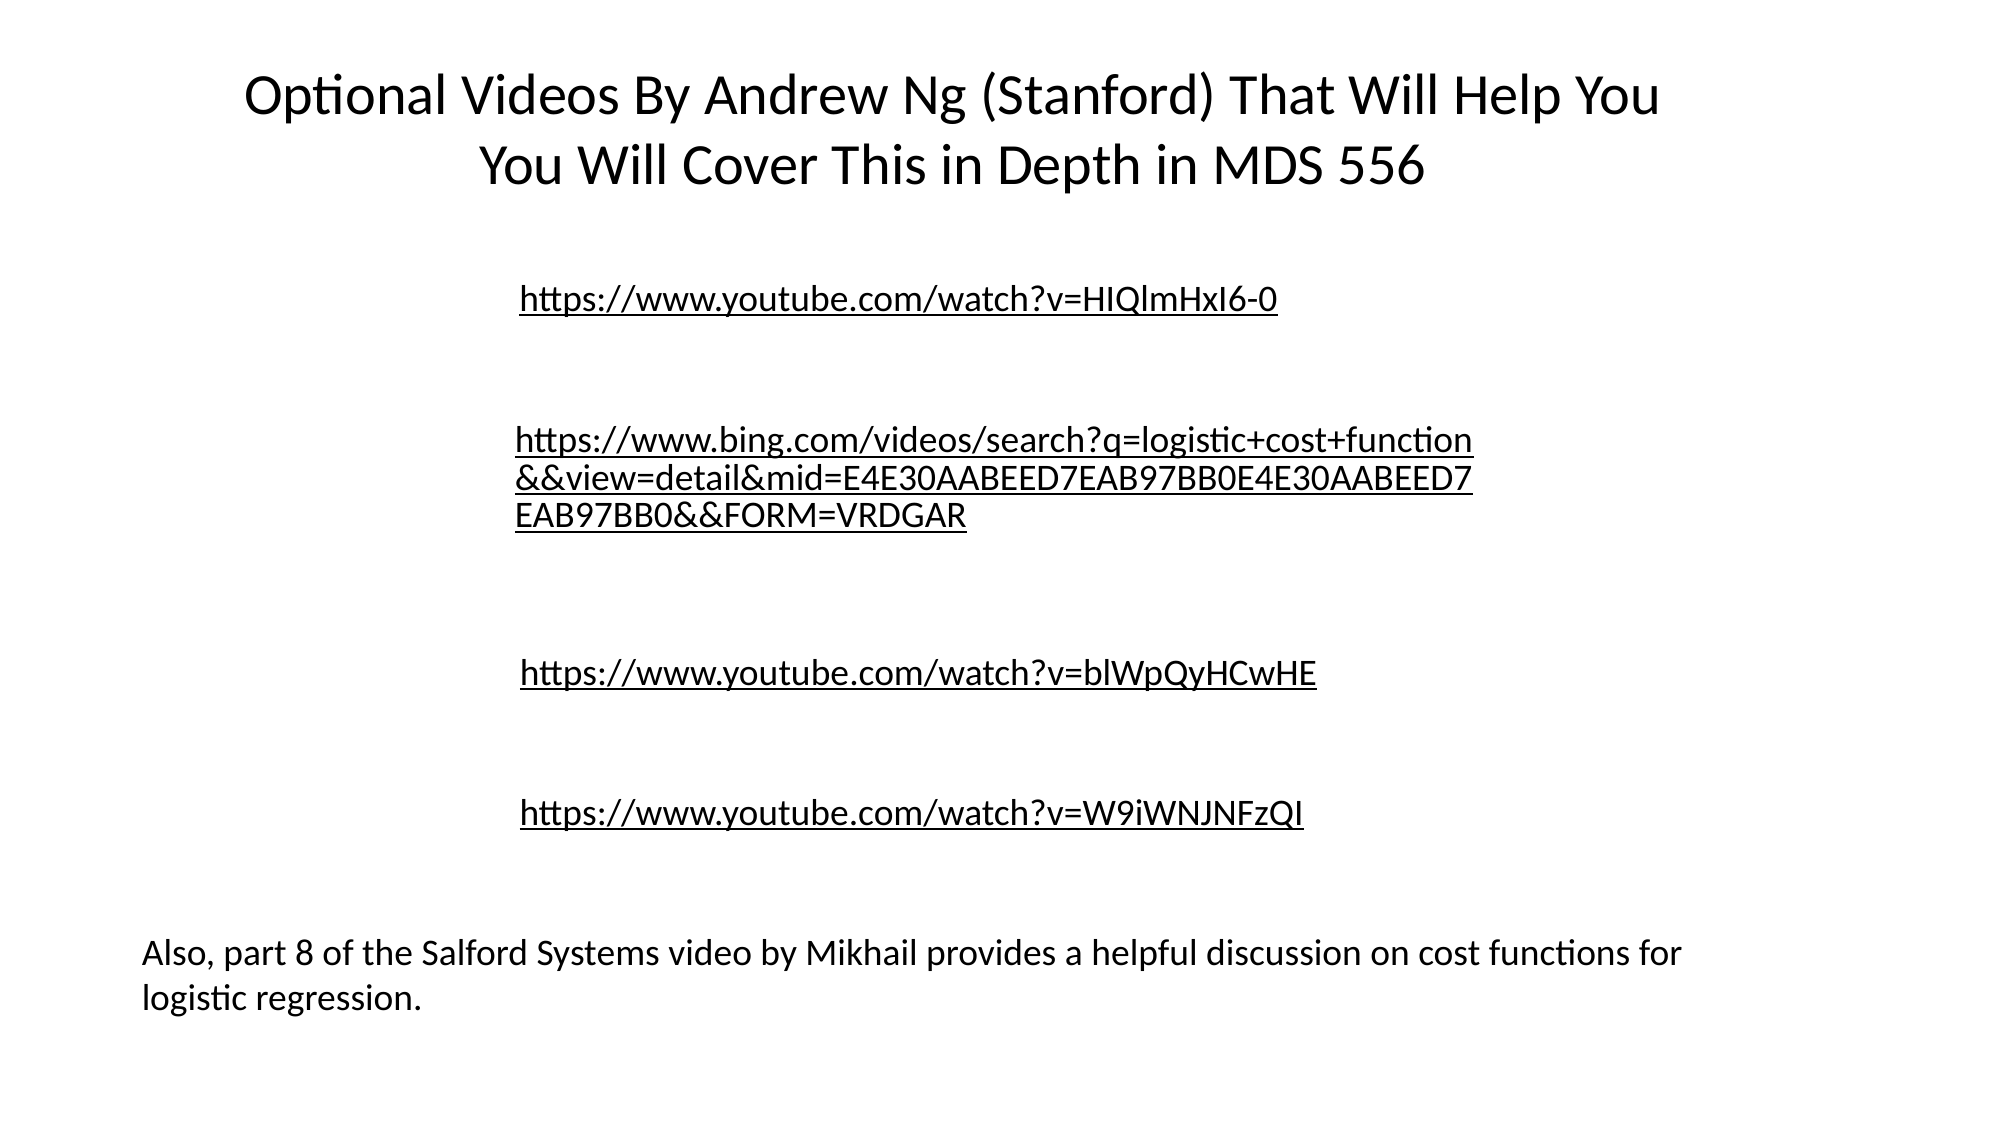

Optional Videos By Andrew Ng (Stanford) That Will Help You
You Will Cover This in Depth in MDS 556
https://www.youtube.com/watch?v=HIQlmHxI6-0
https://www.bing.com/videos/search?q=logistic+cost+function&&view=detail&mid=E4E30AABEED7EAB97BB0E4E30AABEED7EAB97BB0&&FORM=VRDGAR
https://www.youtube.com/watch?v=blWpQyHCwHE
https://www.youtube.com/watch?v=W9iWNJNFzQI
Also, part 8 of the Salford Systems video by Mikhail provides a helpful discussion on cost functions for logistic regression.